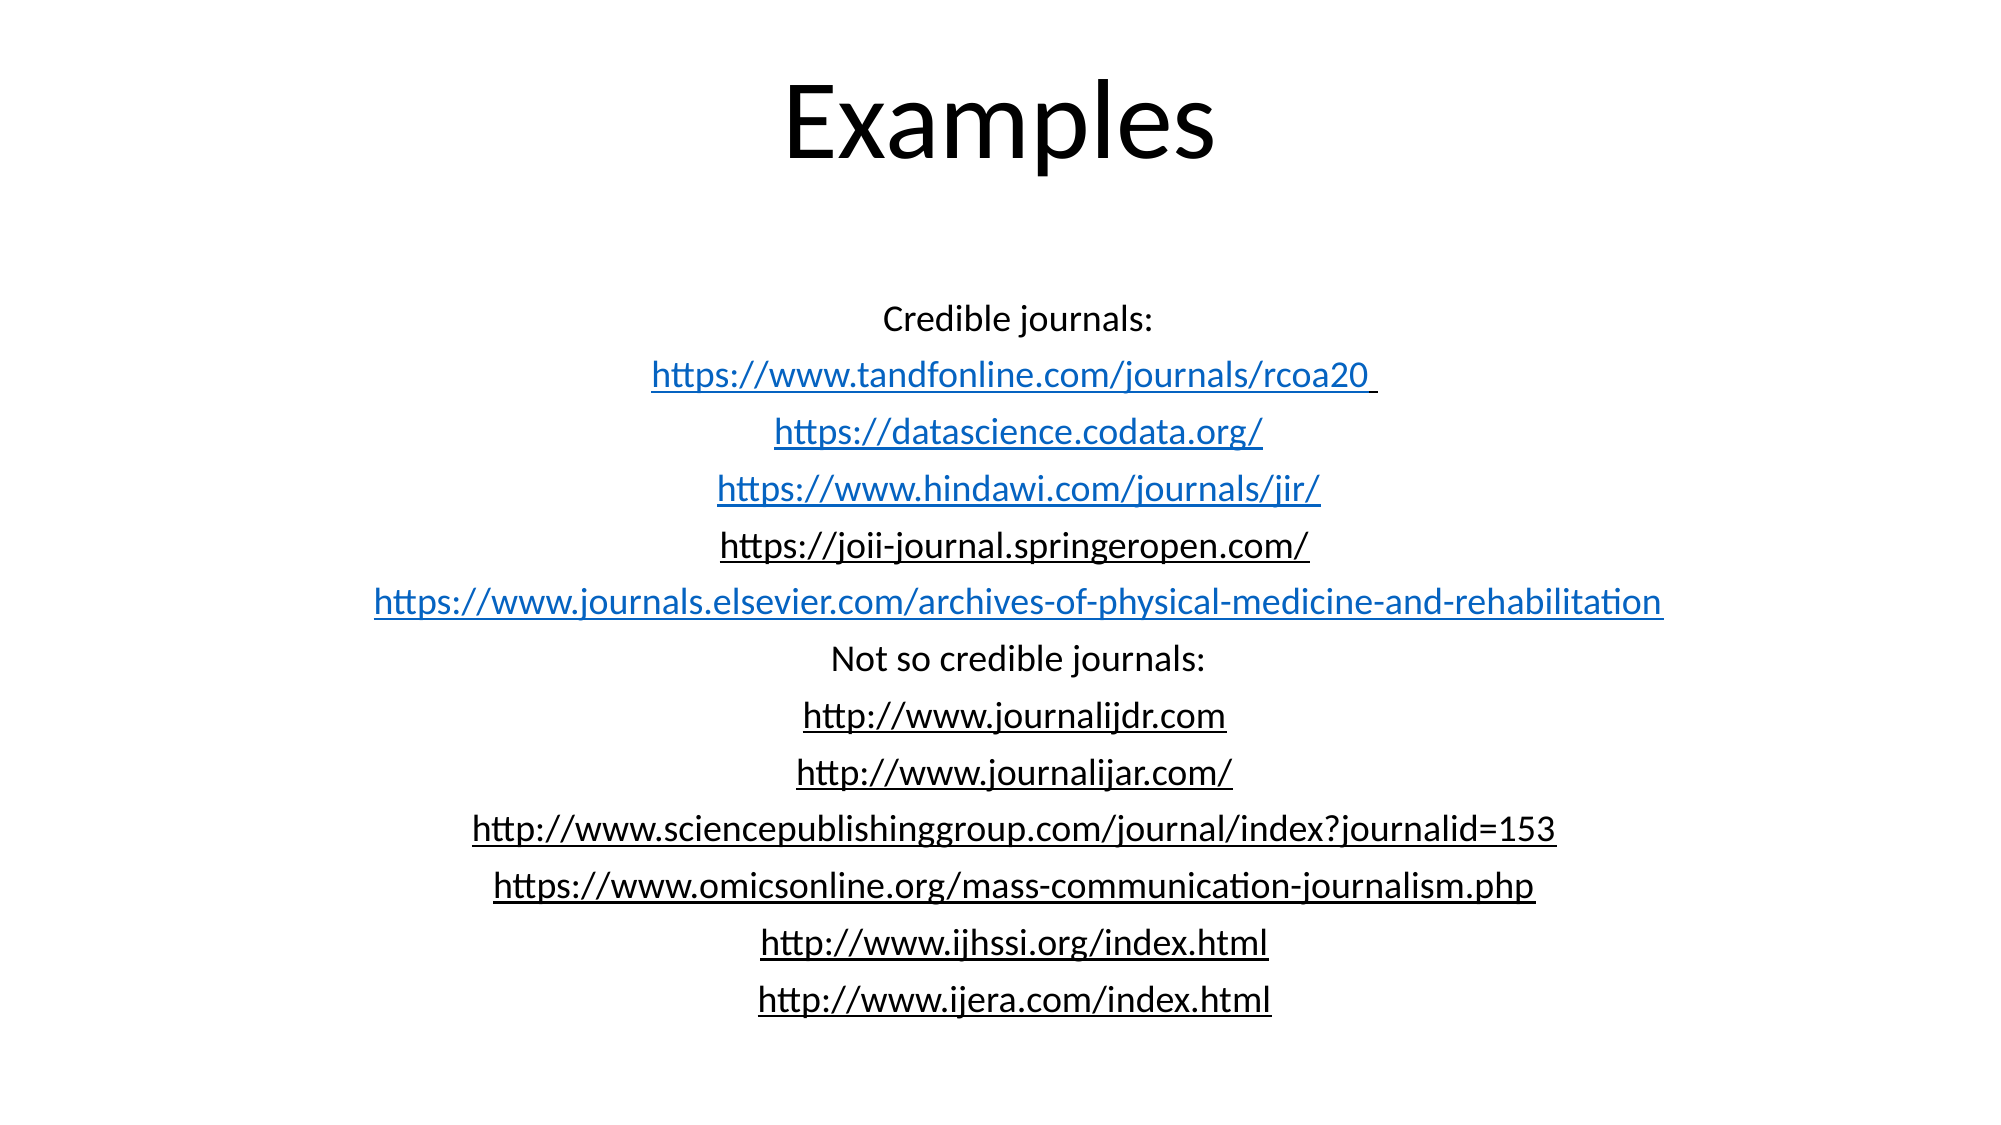

# Examples
Credible journals:
https://www.tandfonline.com/journals/rcoa20
https://datascience.codata.org/
https://www.hindawi.com/journals/jir/
https://joii-journal.springeropen.com/
https://www.journals.elsevier.com/archives-of-physical-medicine-and-rehabilitation
Not so credible journals:
http://www.journalijdr.com
http://www.journalijar.com/
http://www.sciencepublishinggroup.com/journal/index?journalid=153
https://www.omicsonline.org/mass-communication-journalism.php
http://www.ijhssi.org/index.html
http://www.ijera.com/index.html